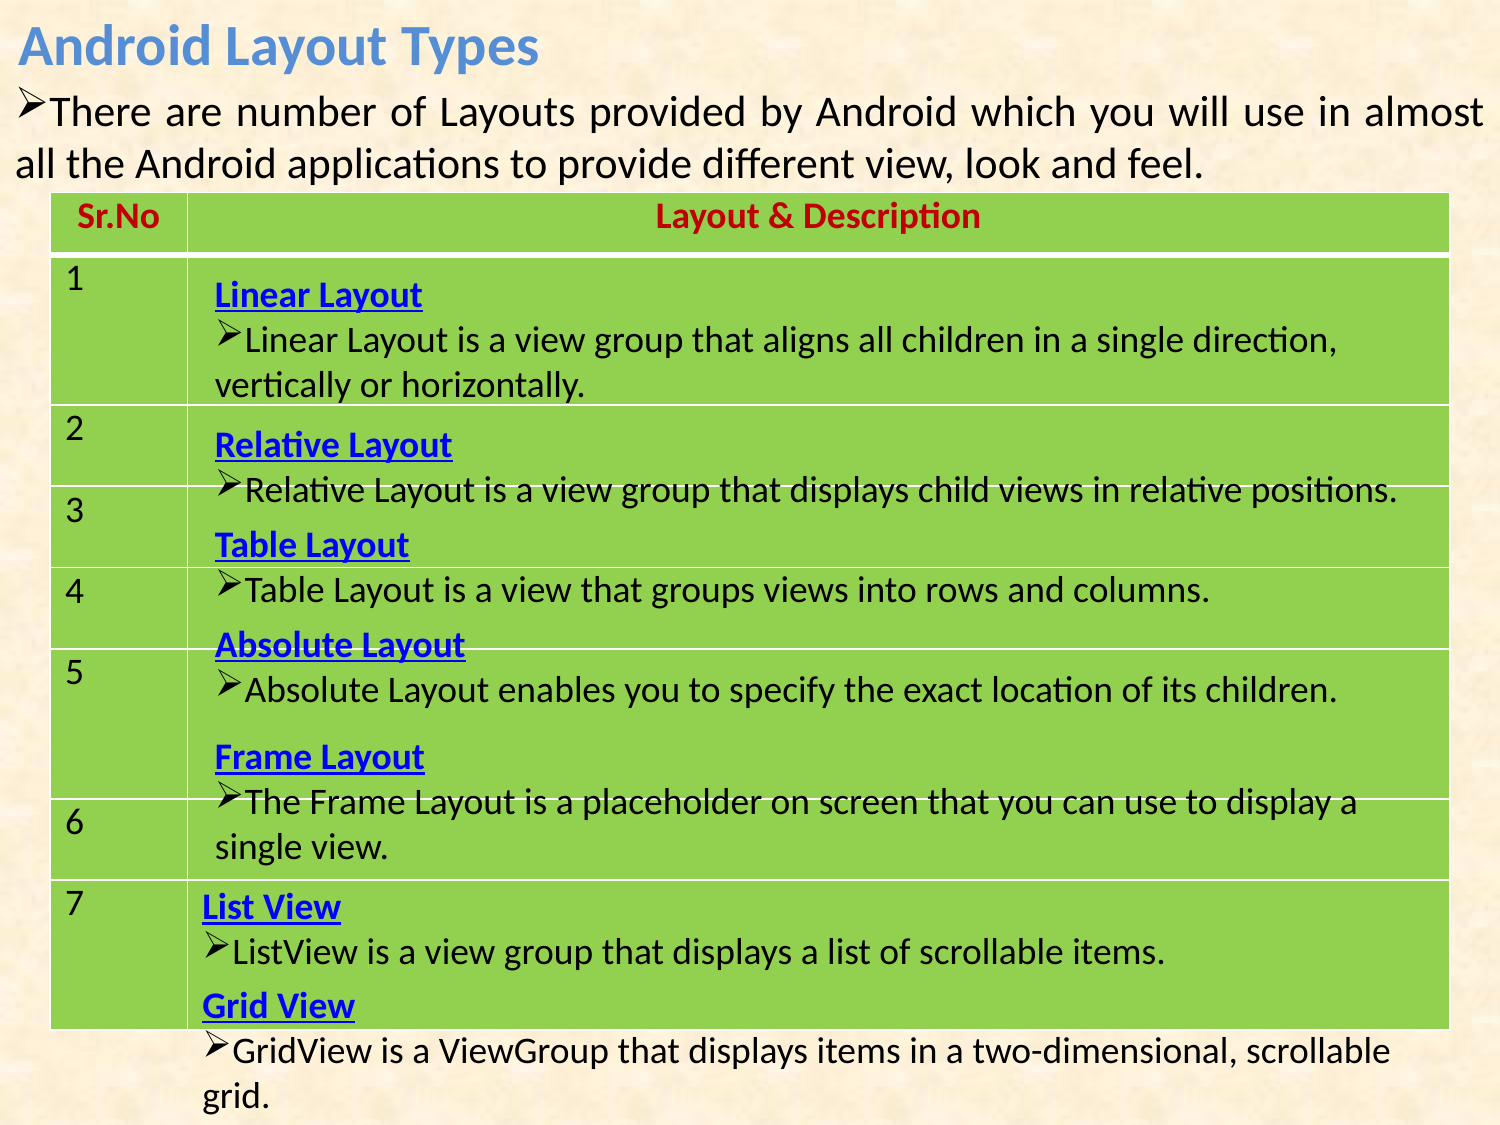

Android Layout Types
There are number of Layouts provided by Android which you will use in almost all the Android applications to provide different view, look and feel.
| Sr.No | Layout & Description |
| --- | --- |
| 1 |  |
| 2 |  |
| 3 |  |
| 4 |  |
| 5 |  |
| 6 |  |
| 7 |  |
Linear Layout
Linear Layout is a view group that aligns all children in a single direction, vertically or horizontally.
Relative Layout
Relative Layout is a view group that displays child views in relative positions.
Table Layout
Table Layout is a view that groups views into rows and columns.
Absolute Layout
Absolute Layout enables you to specify the exact location of its children.
Frame Layout
The Frame Layout is a placeholder on screen that you can use to display a single view.
List View
ListView is a view group that displays a list of scrollable items.
Grid View
GridView is a ViewGroup that displays items in a two-dimensional, scrollable grid.